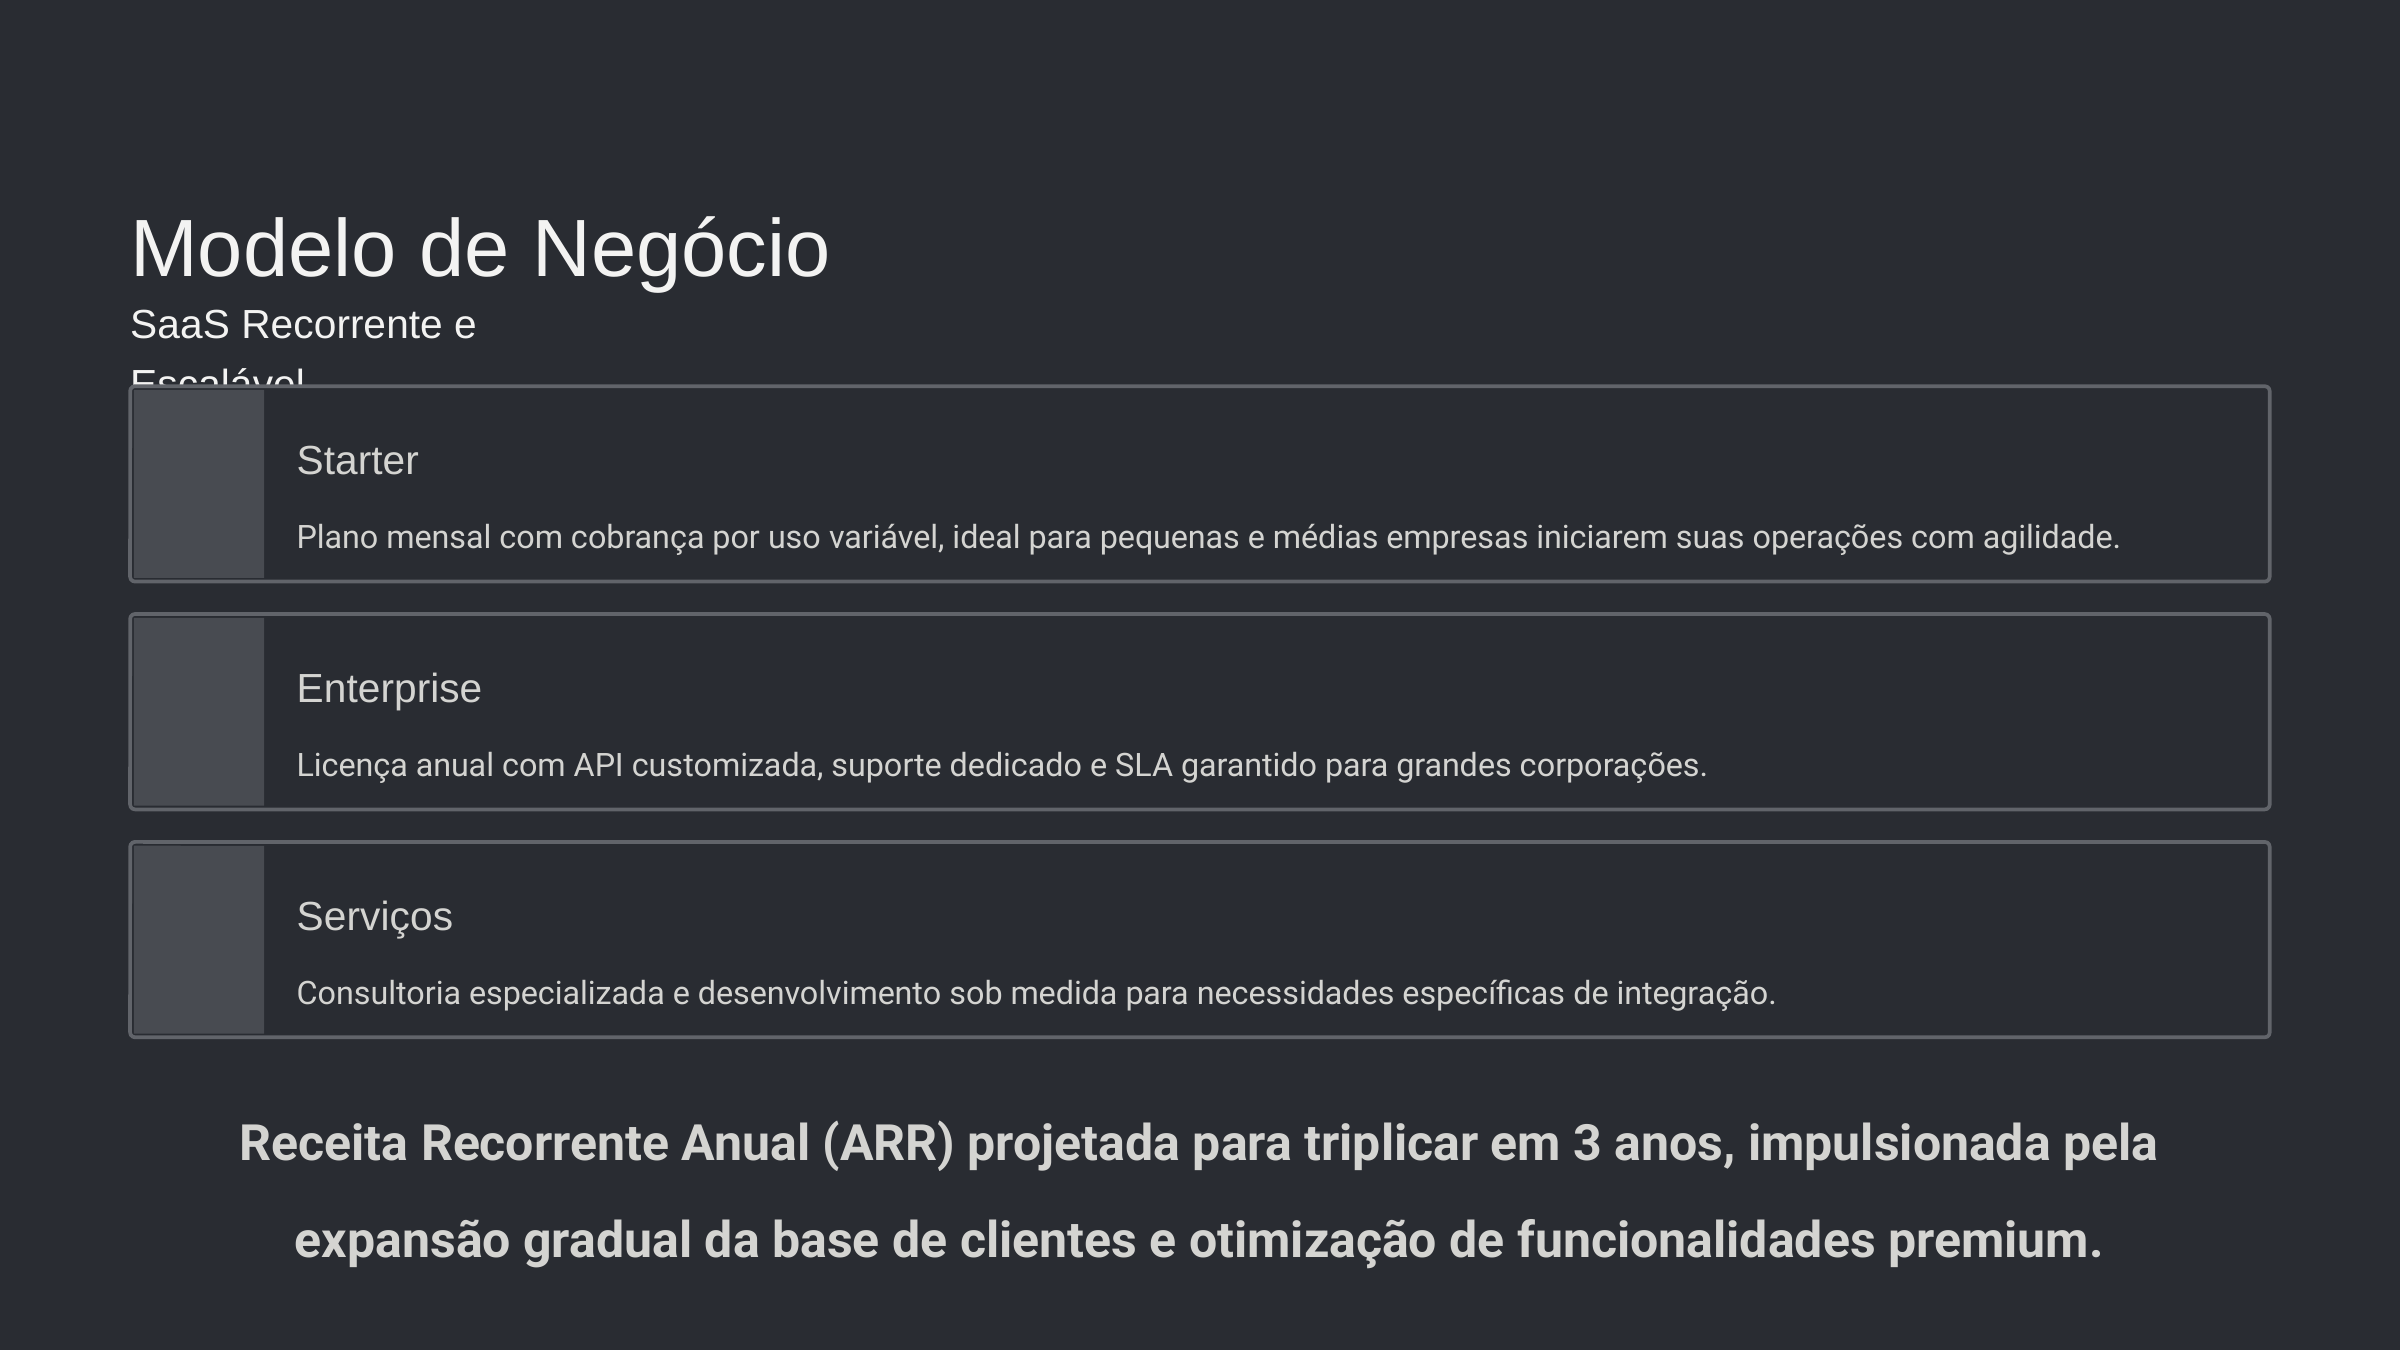

Modelo de Negócio
SaaS Recorrente e Escalável

Starter
Plano mensal com cobrança por uso variável, ideal para pequenas e médias empresas iniciarem suas operações com agilidade.

Enterprise
Licença anual com API customizada, suporte dedicado e SLA garantido para grandes corporações.

Serviços
Consultoria especializada e desenvolvimento sob medida para necessidades específicas de integração.
Receita Recorrente Anual (ARR) projetada para triplicar em 3 anos, impulsionada pela expansão gradual da base de clientes e otimização de funcionalidades premium.